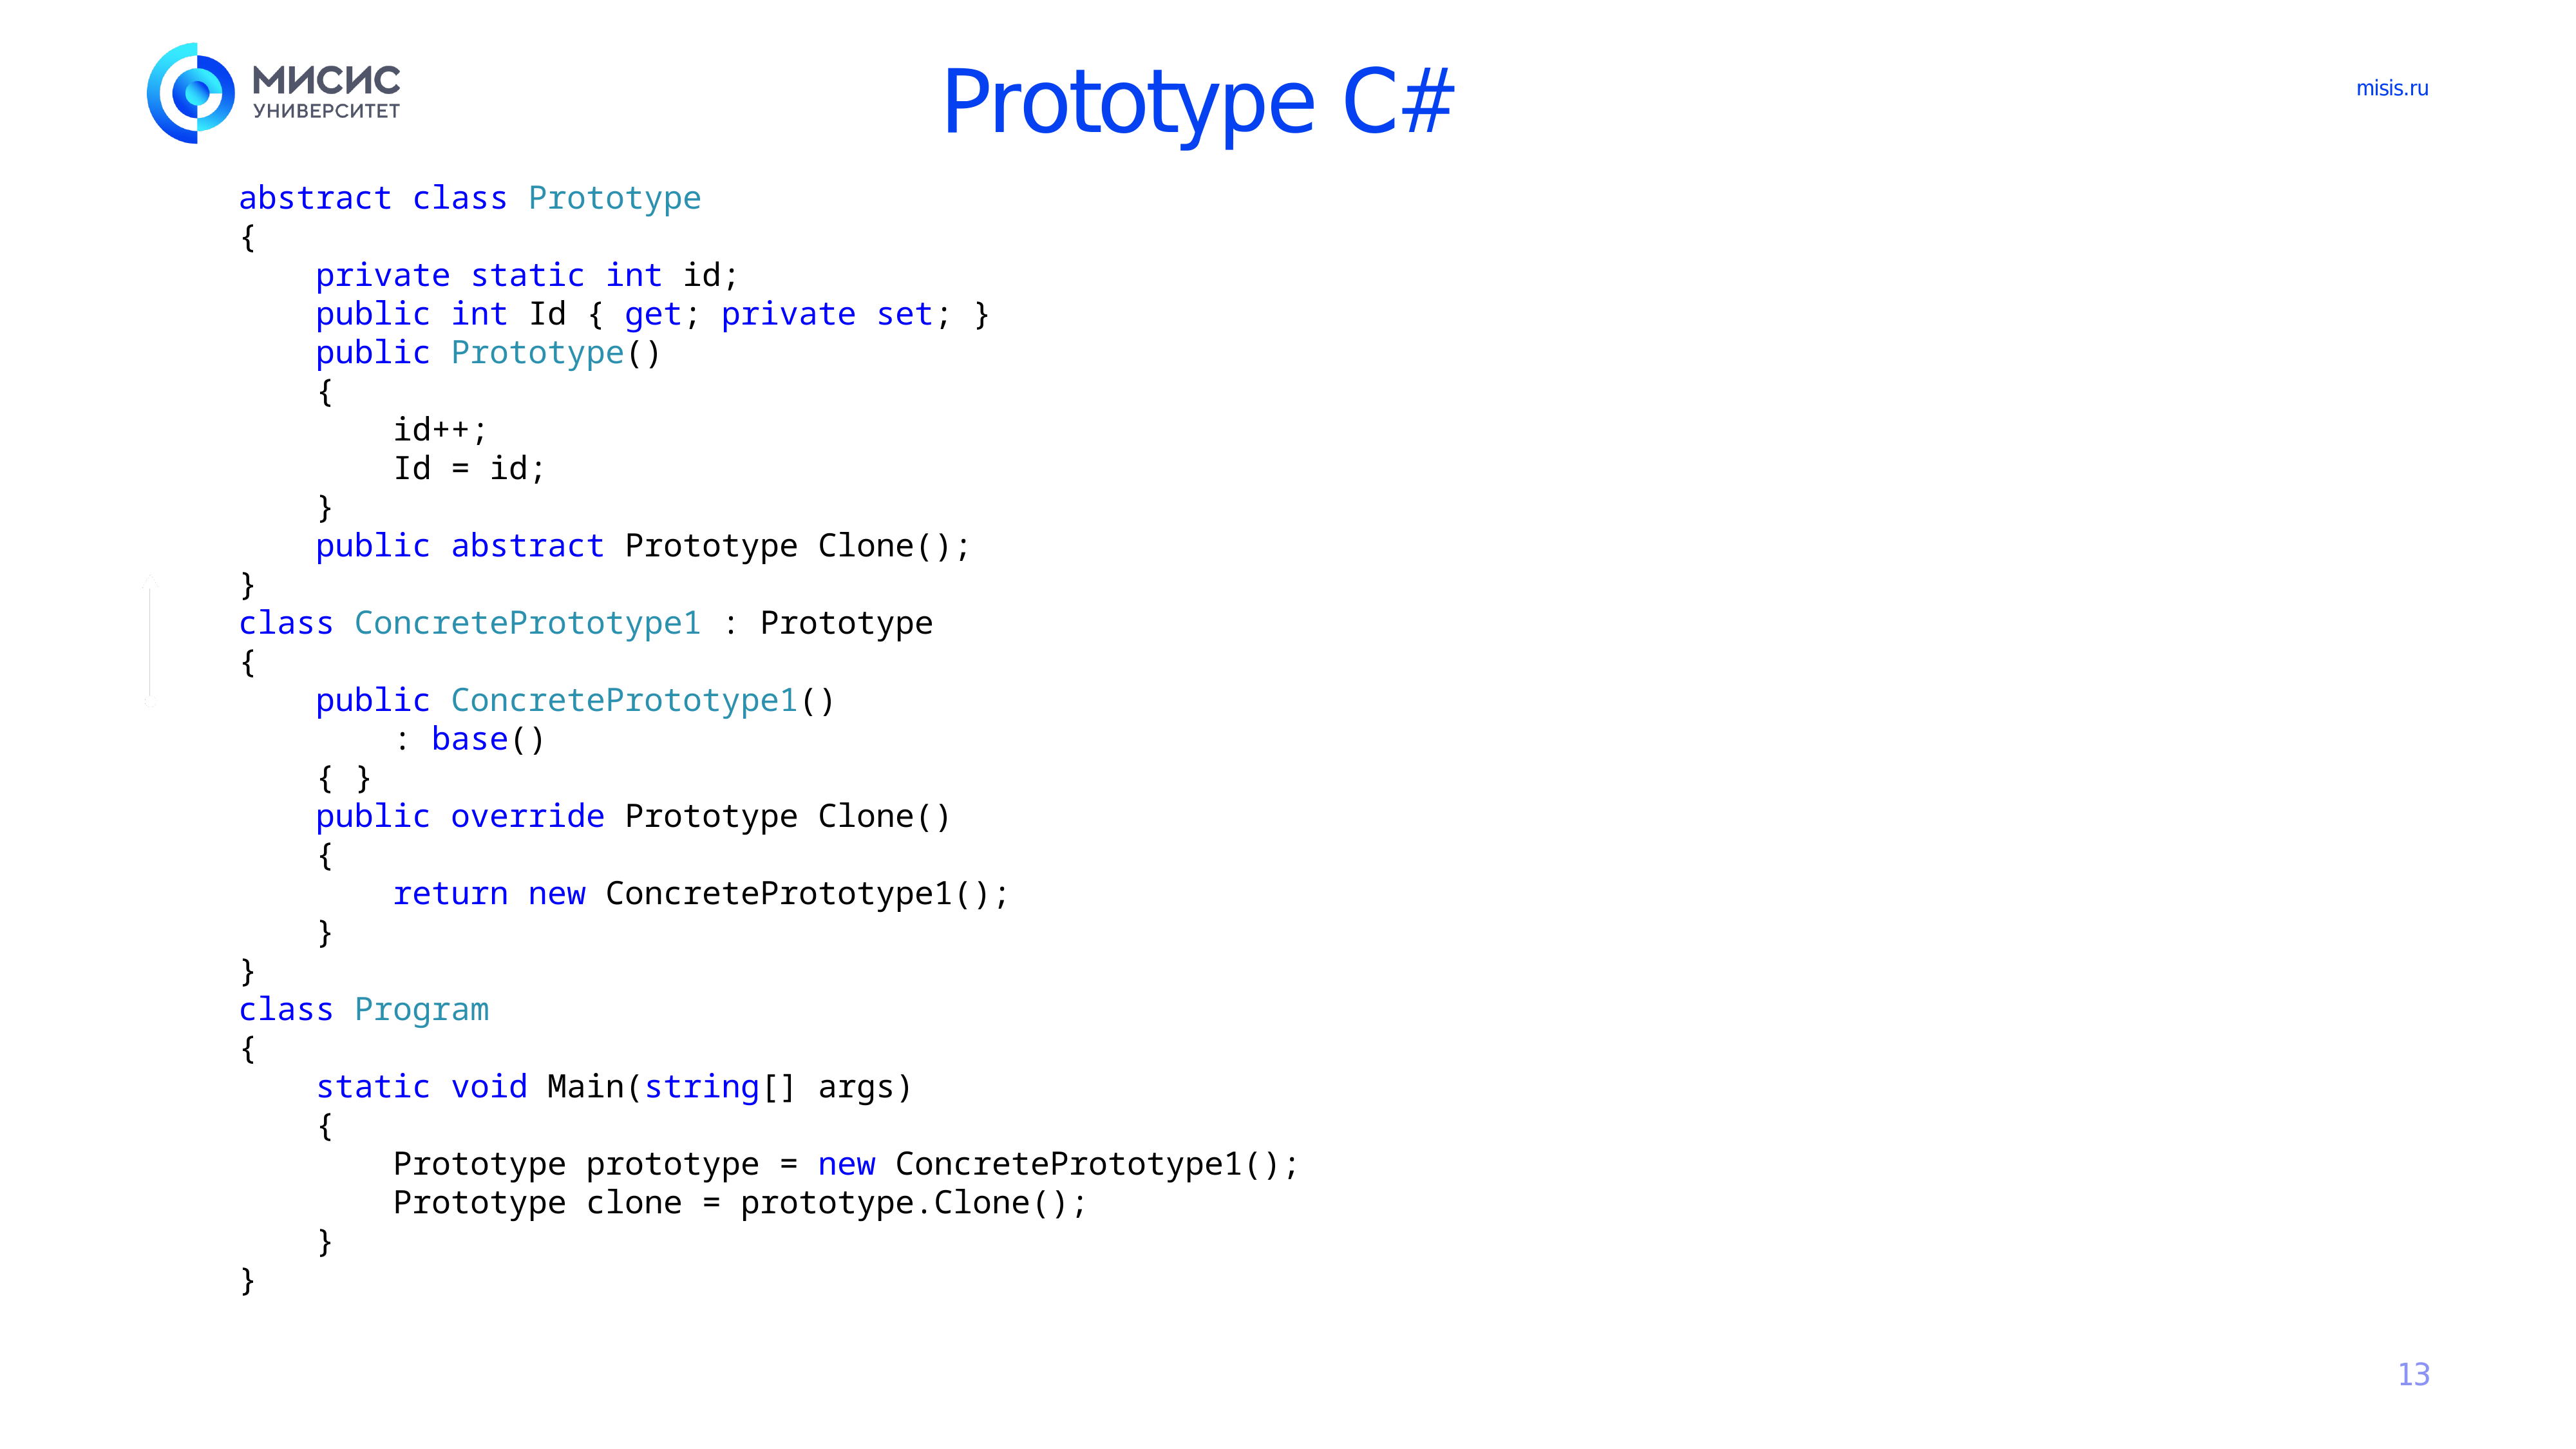

# Prototype C#
    abstract class Prototype
    {
        private static int id;
        public int Id { get; private set; }
        public Prototype()
        {
            id++;
            Id = id;
        }
        public abstract Prototype Clone();
    }
    class ConcretePrototype1 : Prototype
    {
        public ConcretePrototype1()
            : base()
        { }
        public override Prototype Clone()
        {
            return new ConcretePrototype1();
        }
    }
    class Program
    {
        static void Main(string[] args)
        {
            Prototype prototype = new ConcretePrototype1();
            Prototype clone = prototype.Clone();
        }
    }
13